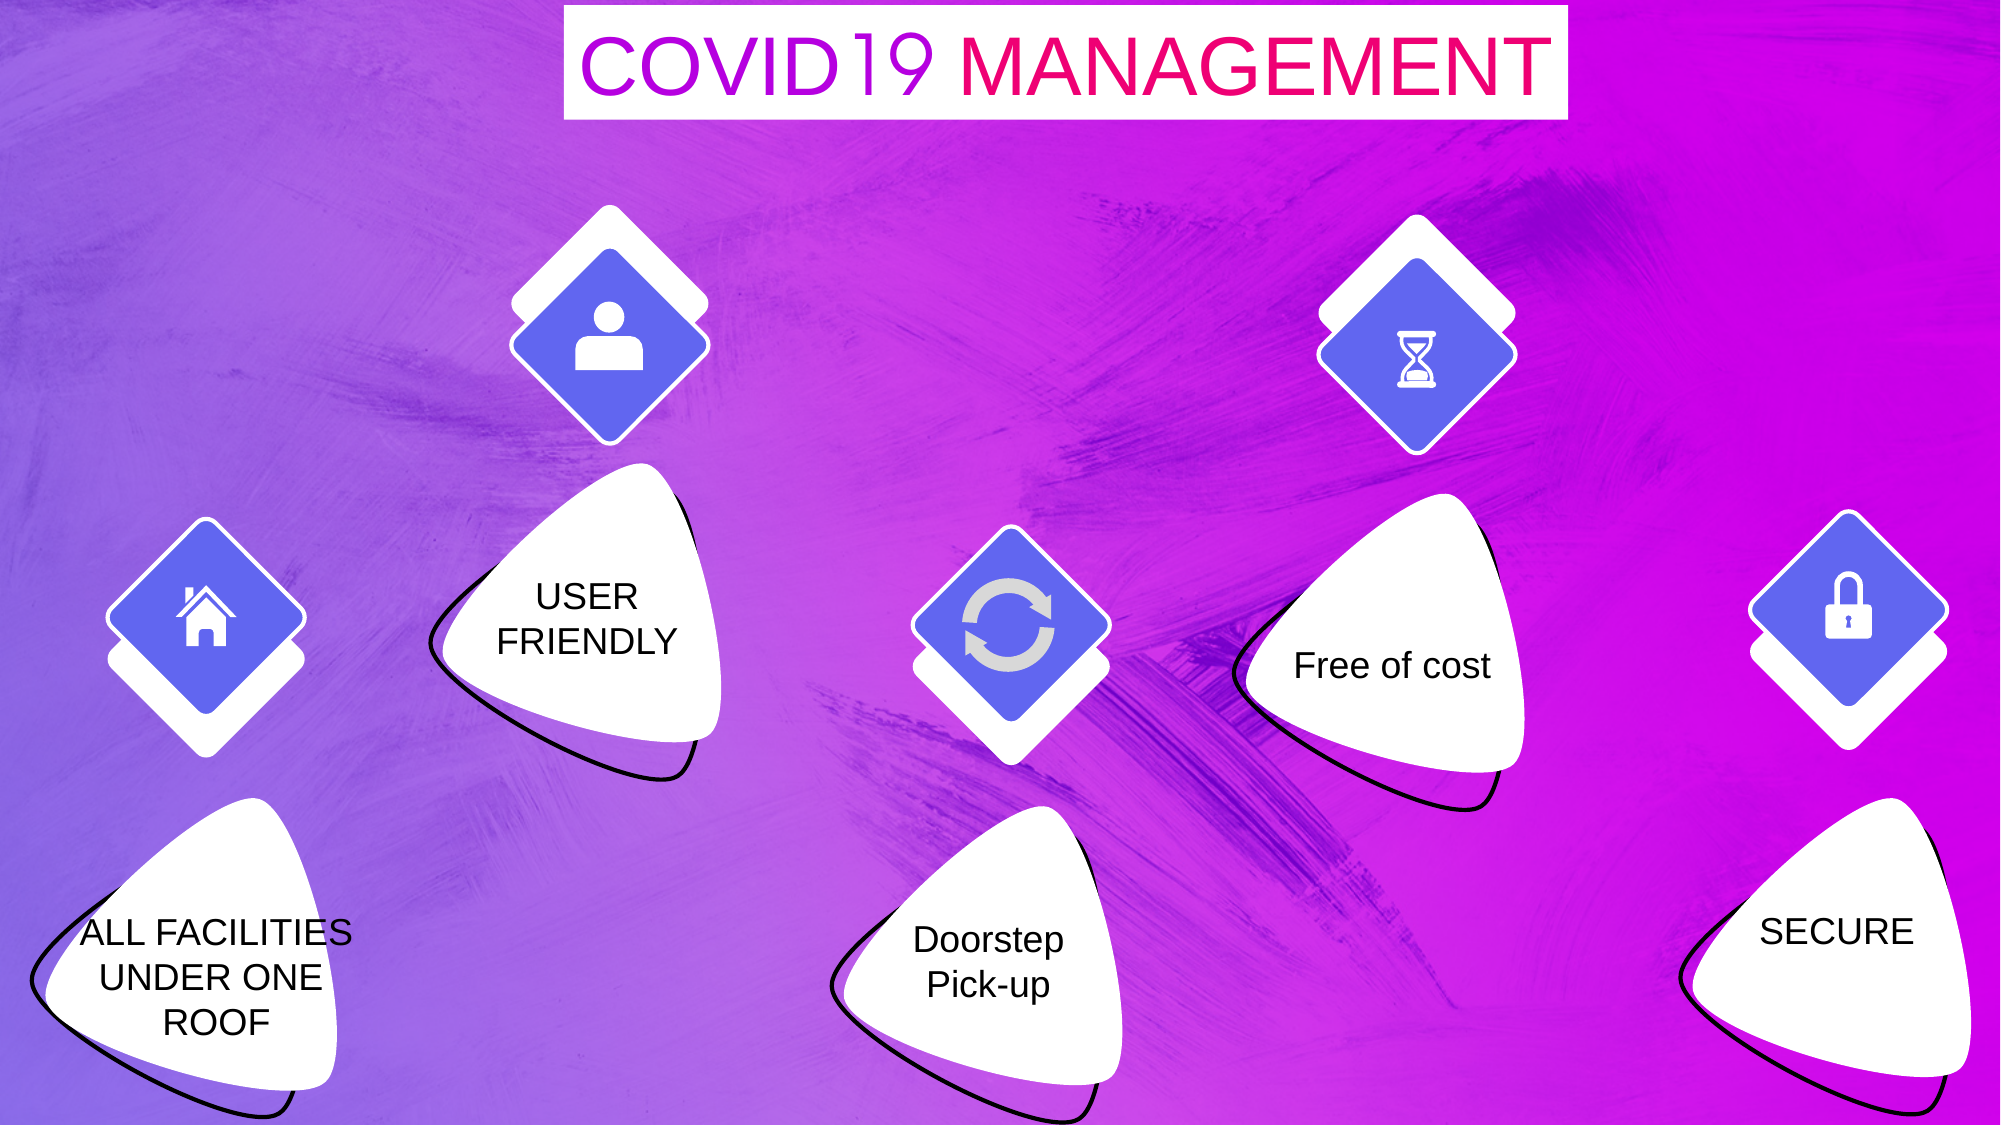

COVID19 MANAGEMENT

USER
FRIENDLY

Free of cost

SECURE
ALL FACILITIES
UNDER ONE
ROOF
Doorstep
Pick-up